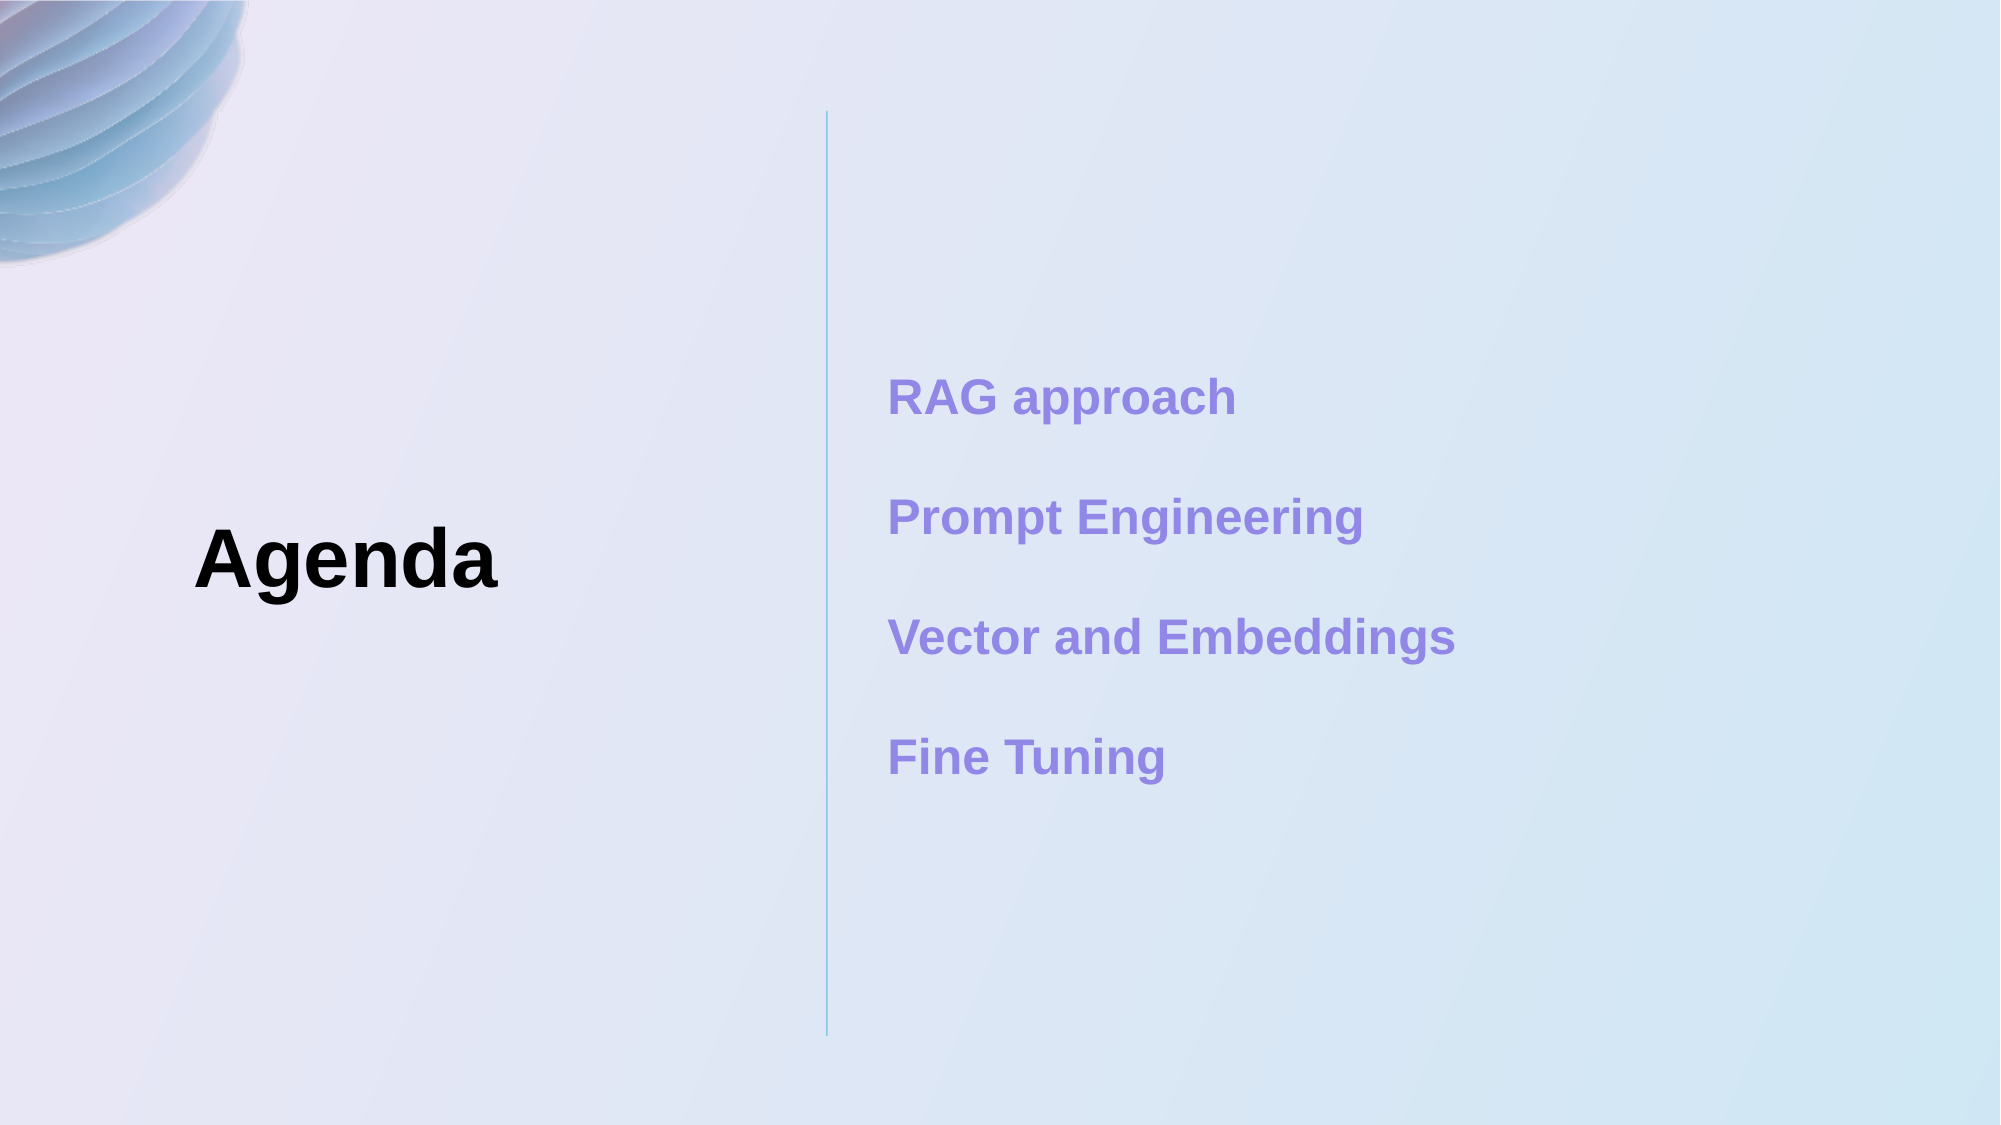

Agenda
RAG approach

Prompt Engineering

Vector and Embeddings

Fine Tuning